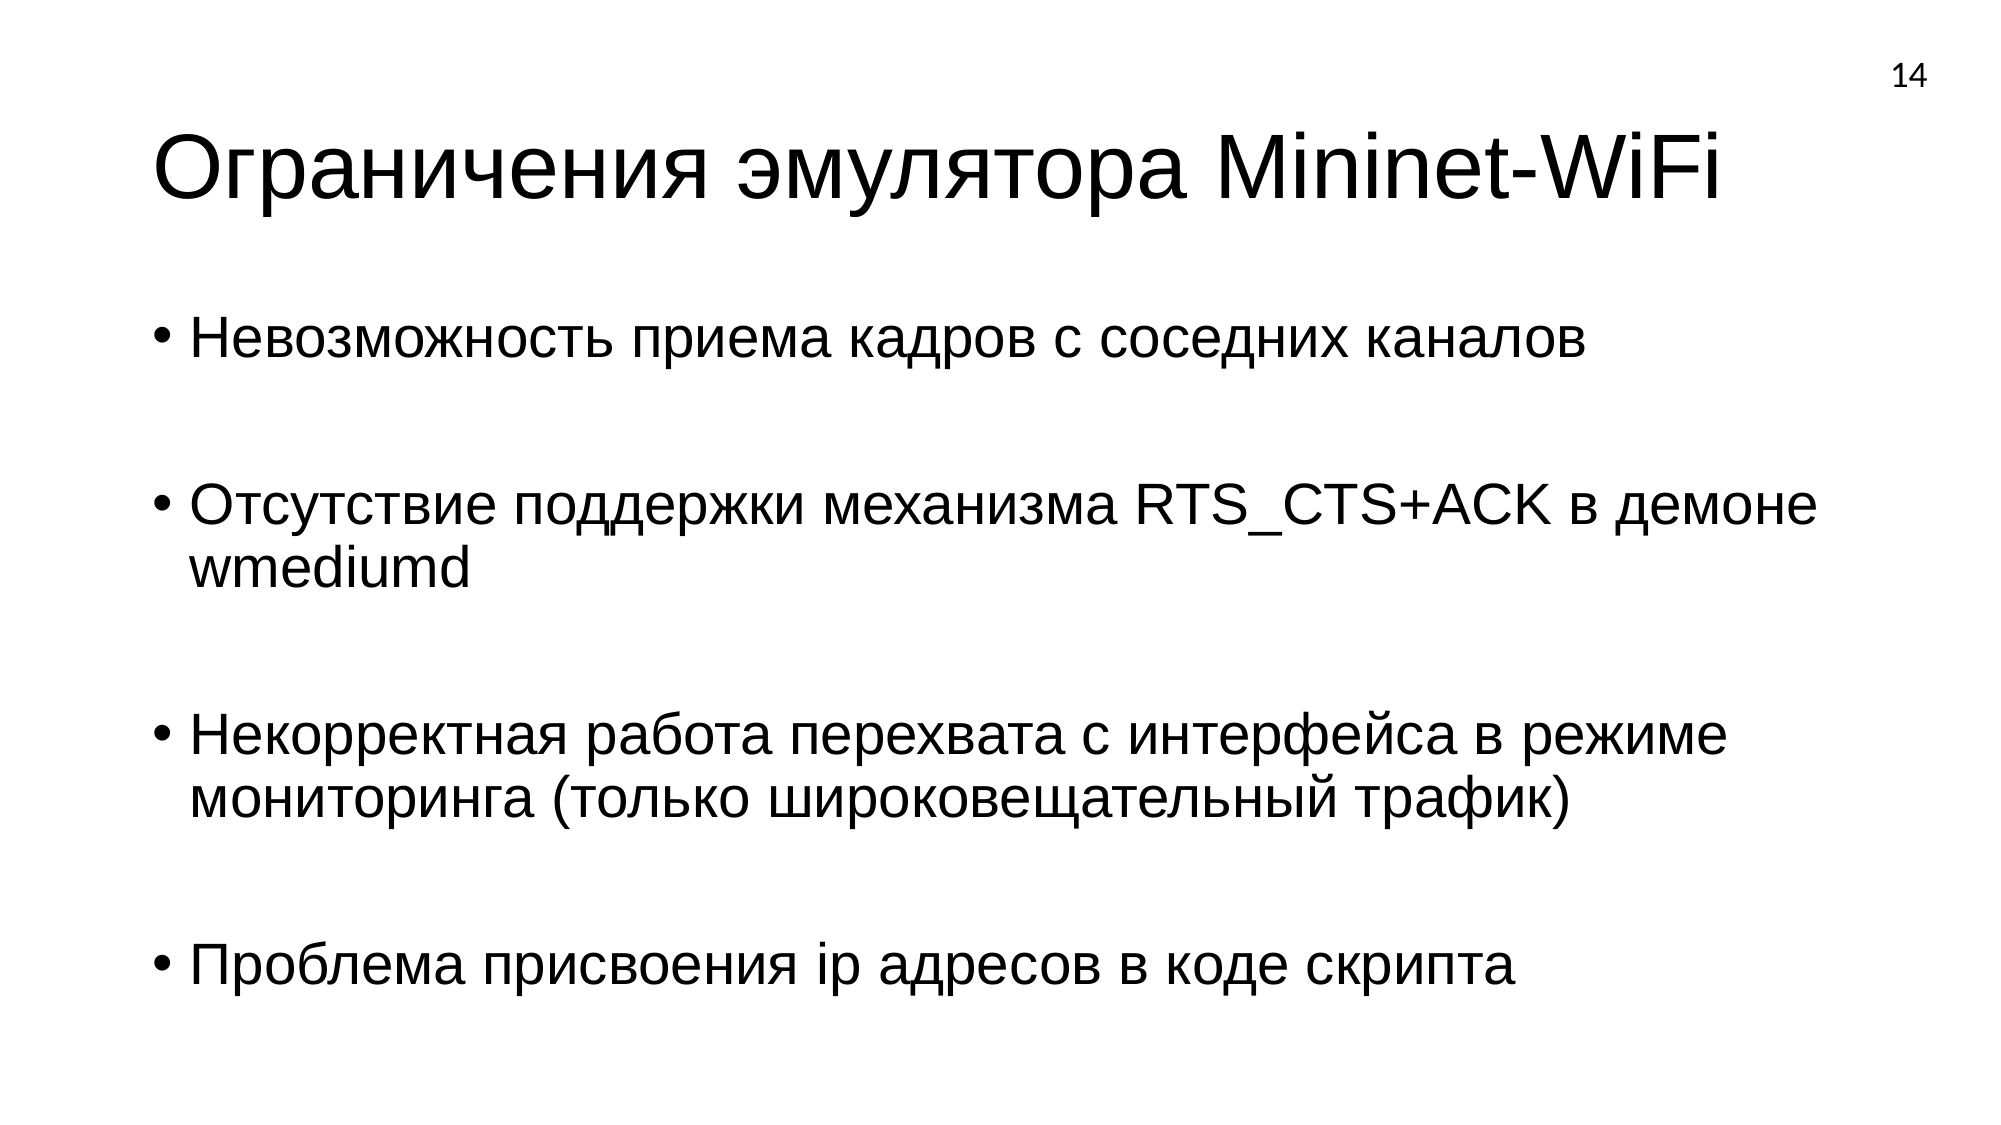

14
# Ограничения эмулятора Mininet-WiFi
Невозможность приема кадров с соседних каналов

Отсутствие поддержки механизма RTS_CTS+ACK в демоне wmediumd

Некорректная работа перехвата с интерфейса в режиме мониторинга (только широковещательный трафик)

Проблема присвоения ip адресов в коде скрипта